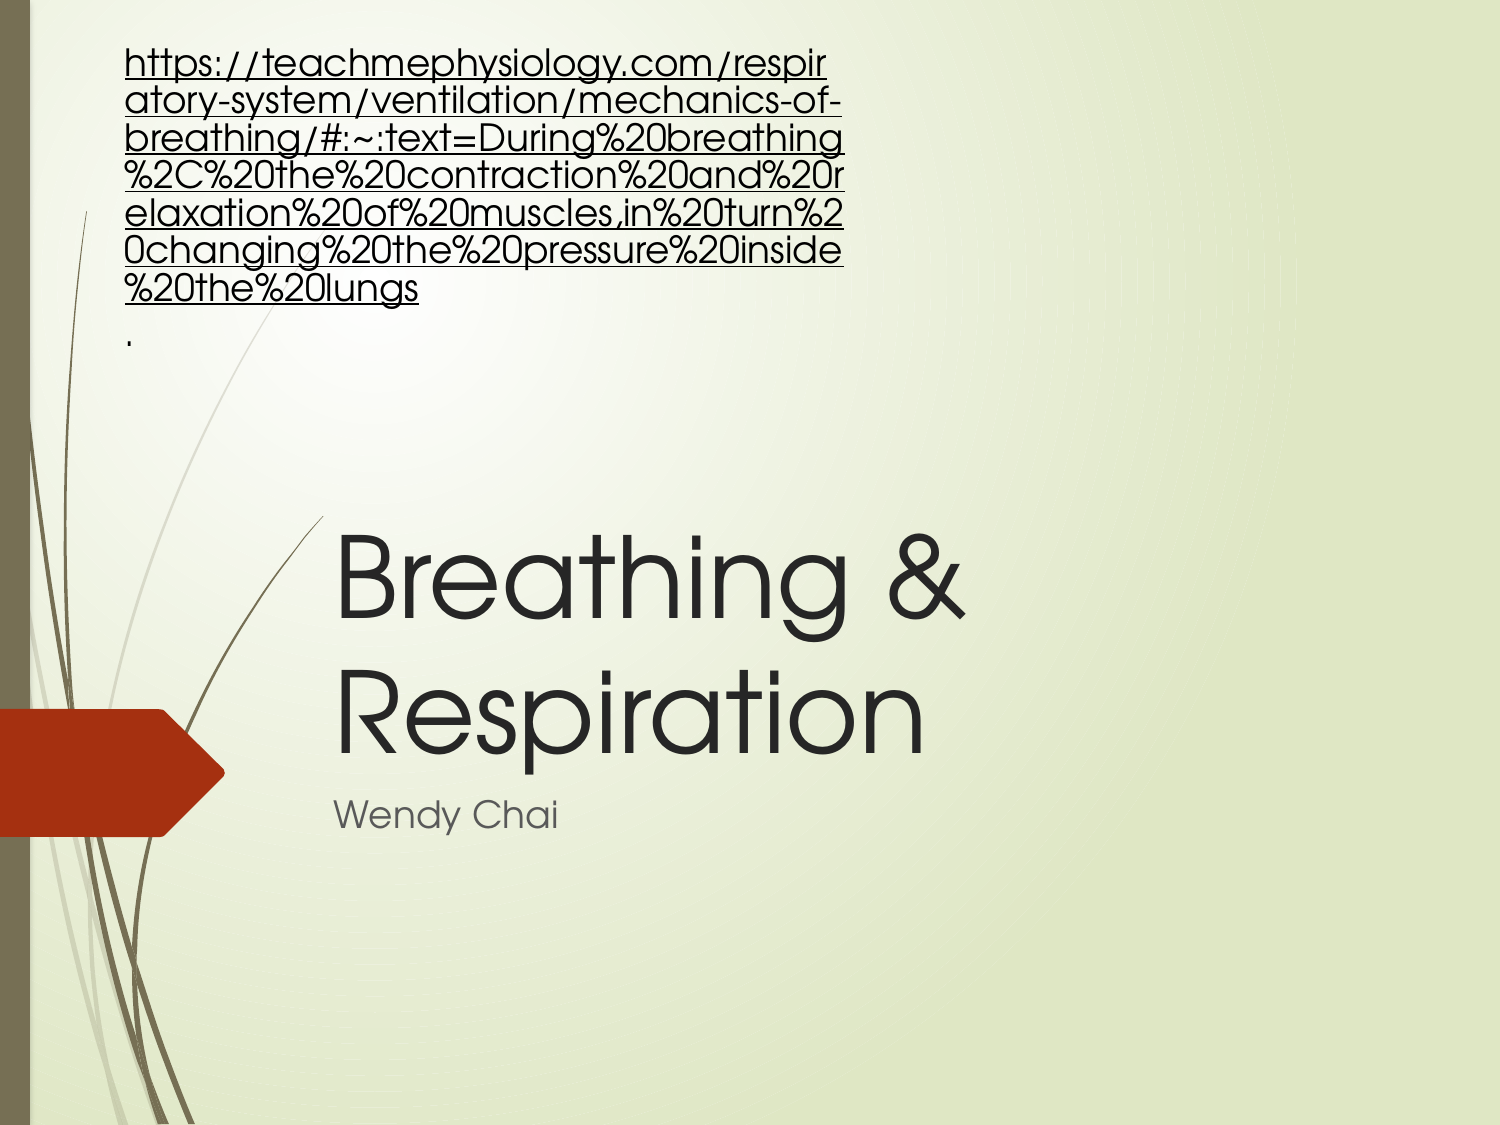

https://teachmephysiology.com/respiratory-system/ventilation/mechanics-of-breathing/#:~:text=During%20breathing%2C%20the%20contraction%20and%20relaxation%20of%20muscles,in%20turn%20changing%20the%20pressure%20inside%20the%20lungs.
# Breathing & Respiration
Wendy Chai